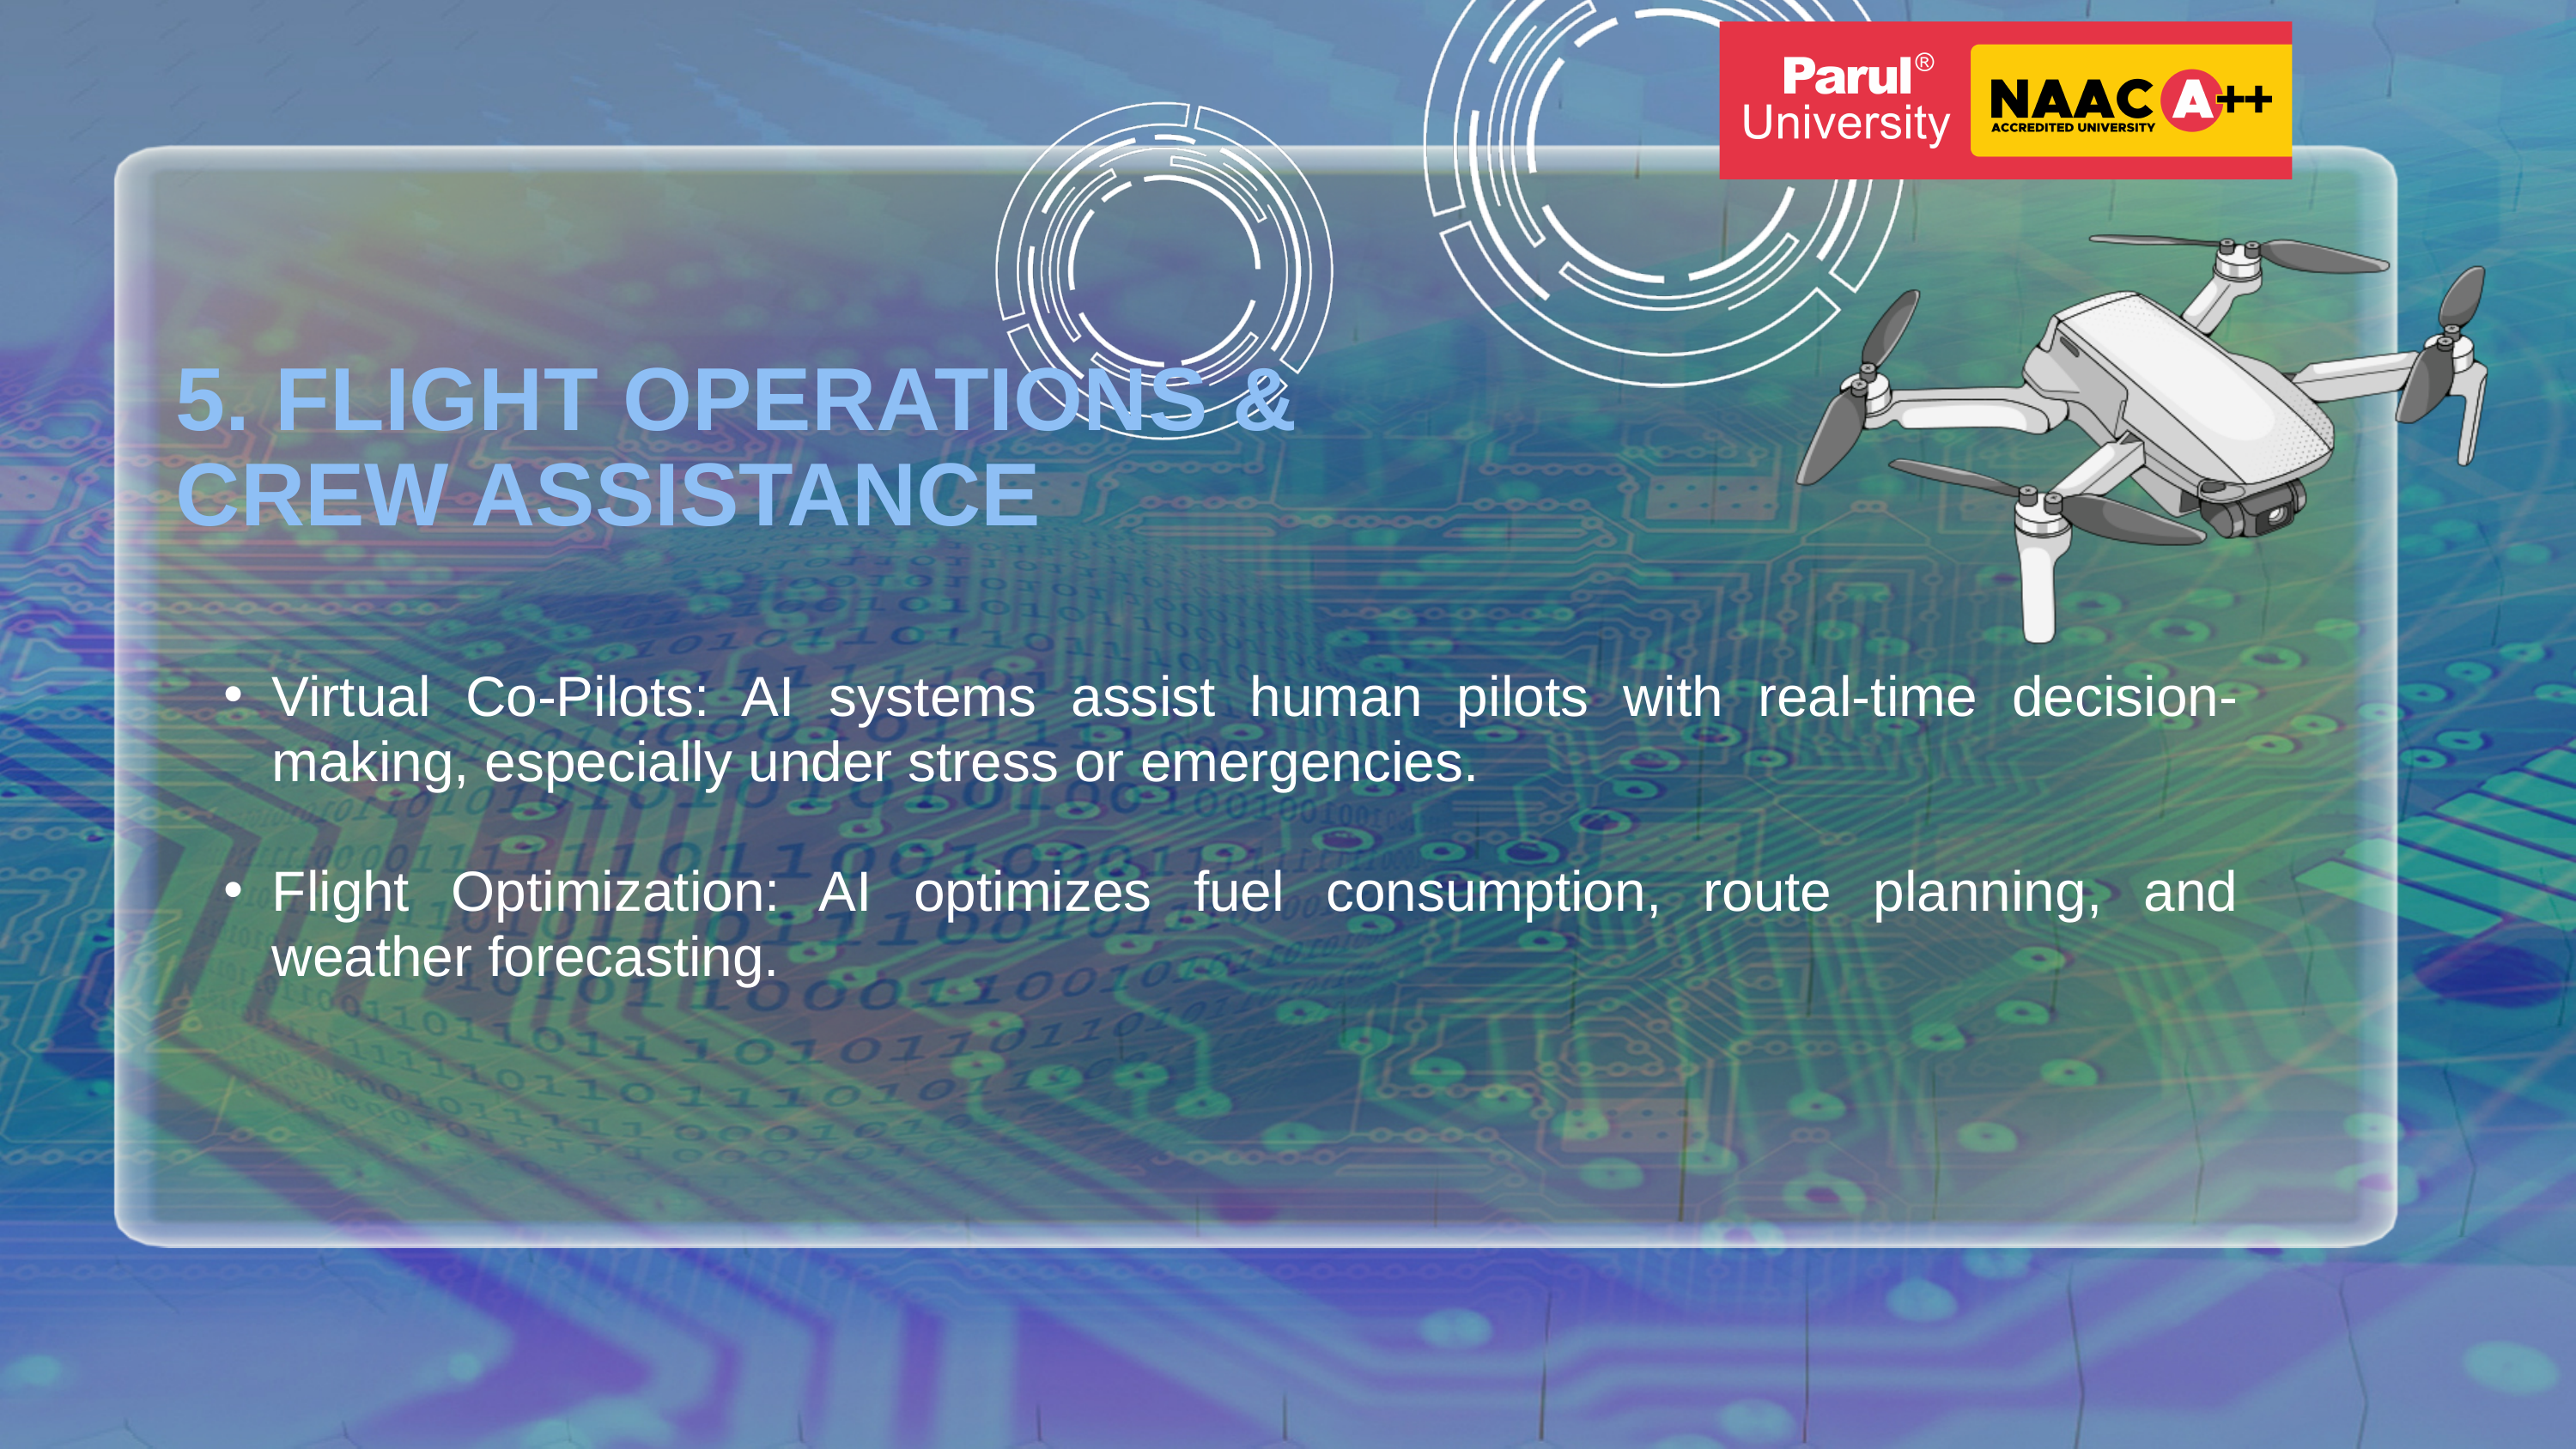

5. FLIGHT OPERATIONS &
CREW ASSISTANCE
Virtual Co-Pilots: AI systems assist human pilots with real-time decision-making, especially under stress or emergencies.

Flight Optimization: AI optimizes fuel consumption, route planning, and weather forecasting.